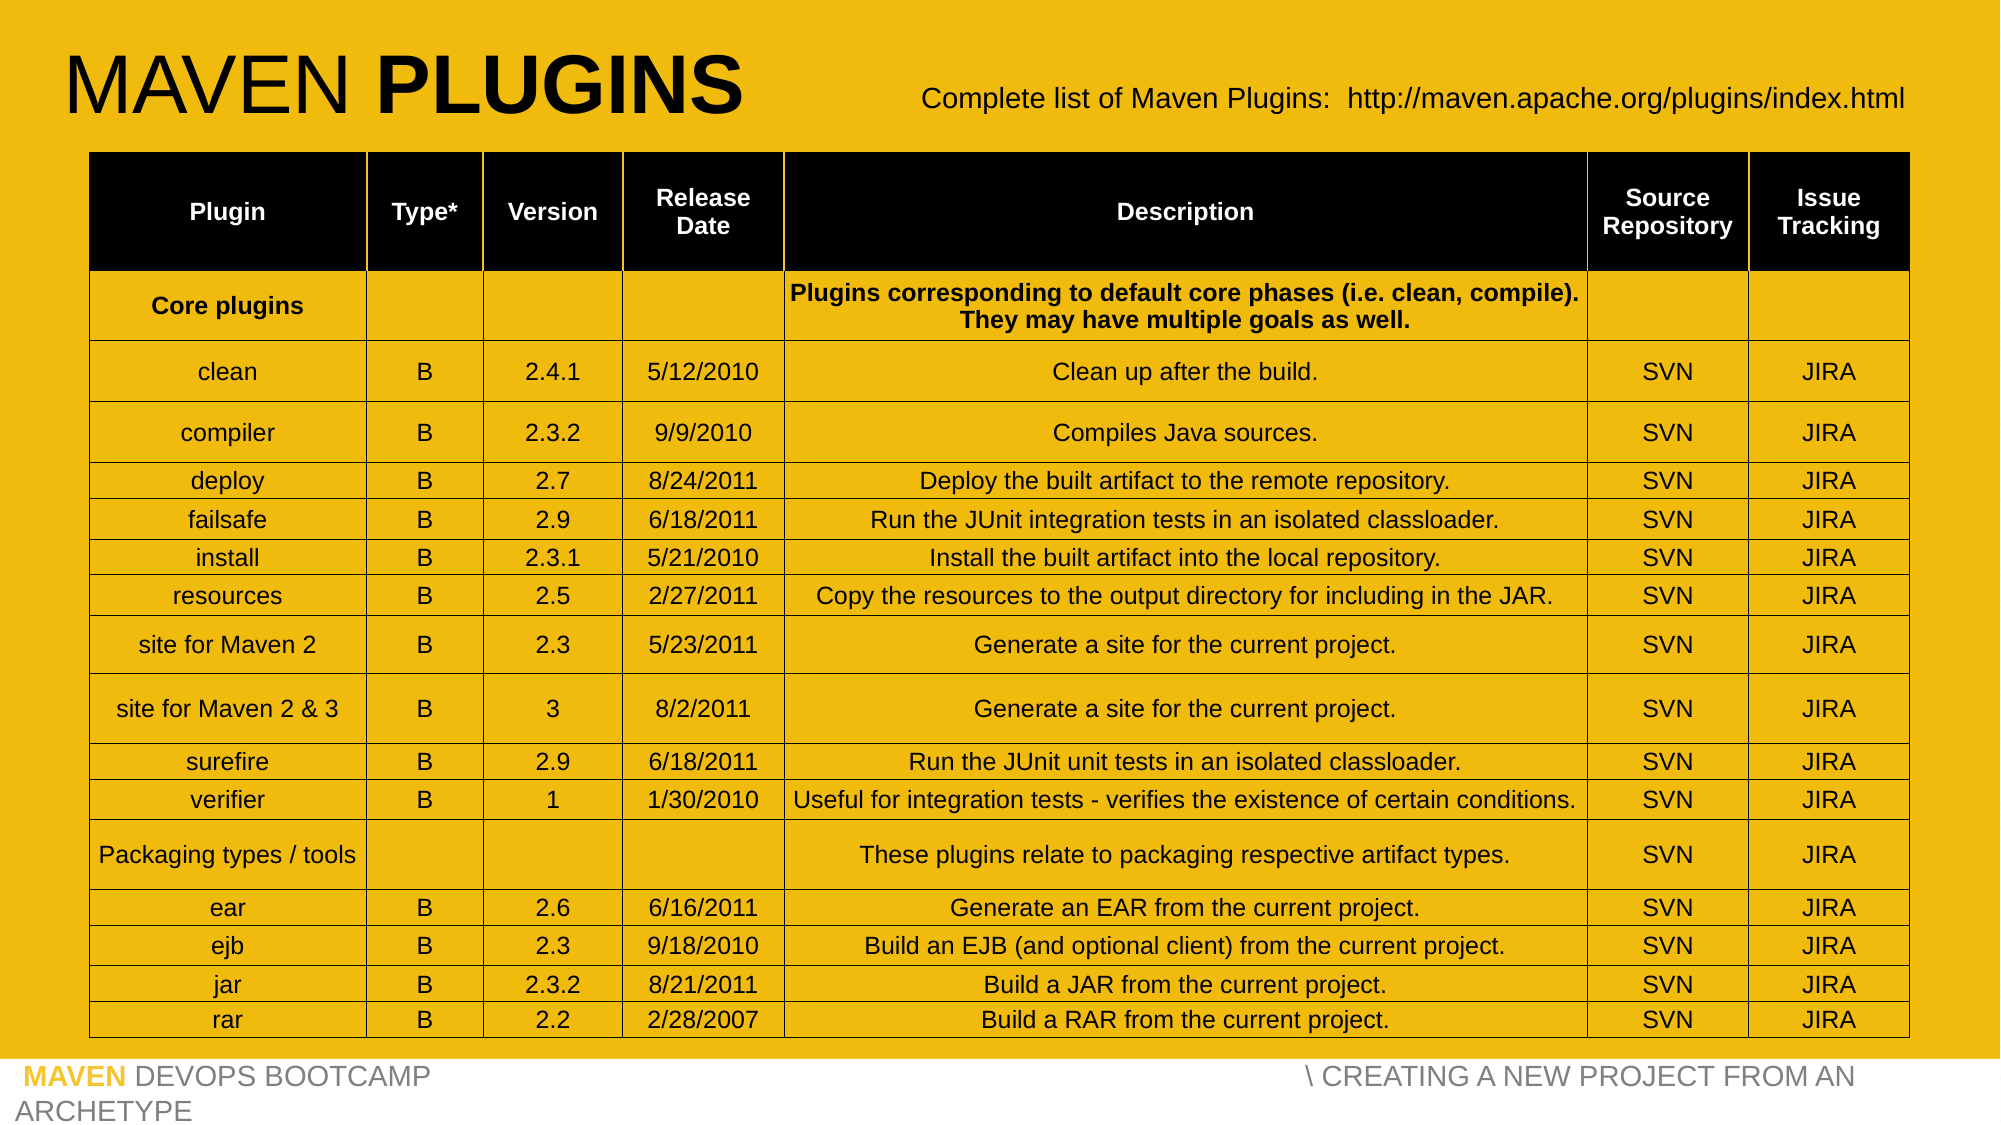

MAVEN PLUGINS

Complete list of Maven Plugins:  http://maven.apache.org/plugins/index.html

| Plugin | Type\* | Version | Release Date | Description | Source Repository | Issue Tracking |
| --- | --- | --- | --- | --- | --- | --- |
| Core plugins |  |  |  | Plugins corresponding to default core phases (i.e. clean, compile). They may have multiple goals as well. |  |  |
| clean | B | 2.4.1 | 5/12/2010 | Clean up after the build. | SVN | JIRA |
| compiler | B | 2.3.2 | 9/9/2010 | Compiles Java sources. | SVN | JIRA |
| deploy | B | 2.7 | 8/24/2011 | Deploy the built artifact to the remote repository. | SVN | JIRA |
| failsafe | B | 2.9 | 6/18/2011 | Run the JUnit integration tests in an isolated classloader. | SVN | JIRA |
| install | B | 2.3.1 | 5/21/2010 | Install the built artifact into the local repository. | SVN | JIRA |
| resources | B | 2.5 | 2/27/2011 | Copy the resources to the output directory for including in the JAR. | SVN | JIRA |
| site for Maven 2 | B | 2.3 | 5/23/2011 | Generate a site for the current project. | SVN | JIRA |
| site for Maven 2 & 3 | B | 3 | 8/2/2011 | Generate a site for the current project. | SVN | JIRA |
| surefire | B | 2.9 | 6/18/2011 | Run the JUnit unit tests in an isolated classloader. | SVN | JIRA |
| verifier | B | 1 | 1/30/2010 | Useful for integration tests - verifies the existence of certain conditions. | SVN | JIRA |
| Packaging types / tools |  |  |  | These plugins relate to packaging respective artifact types. | SVN | JIRA |
| ear | B | 2.6 | 6/16/2011 | Generate an EAR from the current project. | SVN | JIRA |
| ejb | B | 2.3 | 9/18/2010 | Build an EJB (and optional client) from the current project. | SVN | JIRA |
| jar | B | 2.3.2 | 8/21/2011 | Build a JAR from the current project. | SVN | JIRA |
| rar | B | 2.2 | 2/28/2007 | Build a RAR from the current project. | SVN | JIRA |
 MAVEN DEVOPS BOOTCAMP						           \ CREATING A NEW PROJECT FROM AN ARCHETYPE